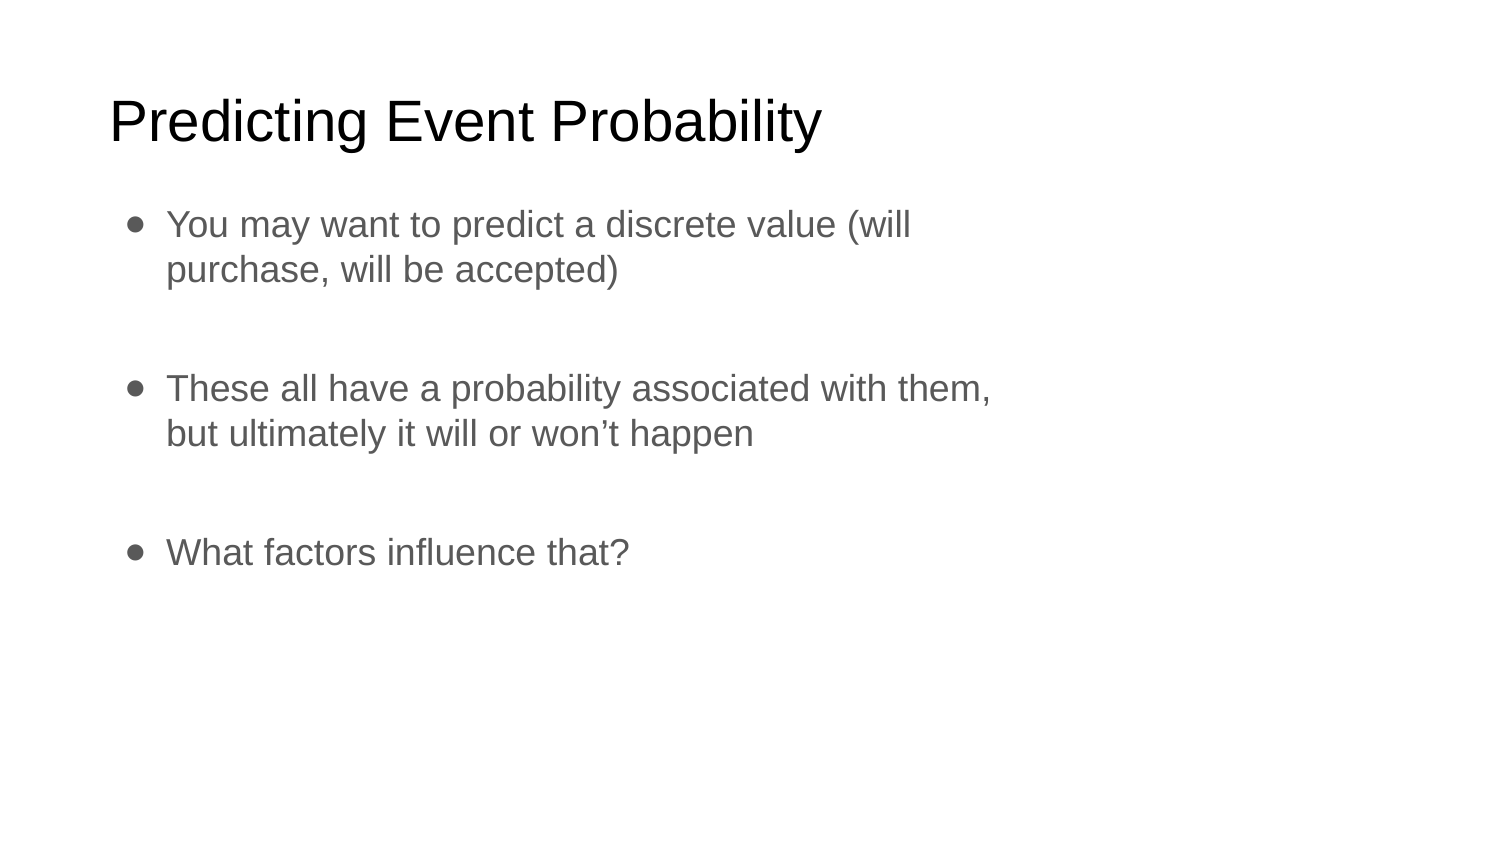

# Predicting Event Probability
You may want to predict a discrete value (will purchase, will be accepted)

These all have a probability associated with them, but ultimately it will or won’t happen

What factors influence that?